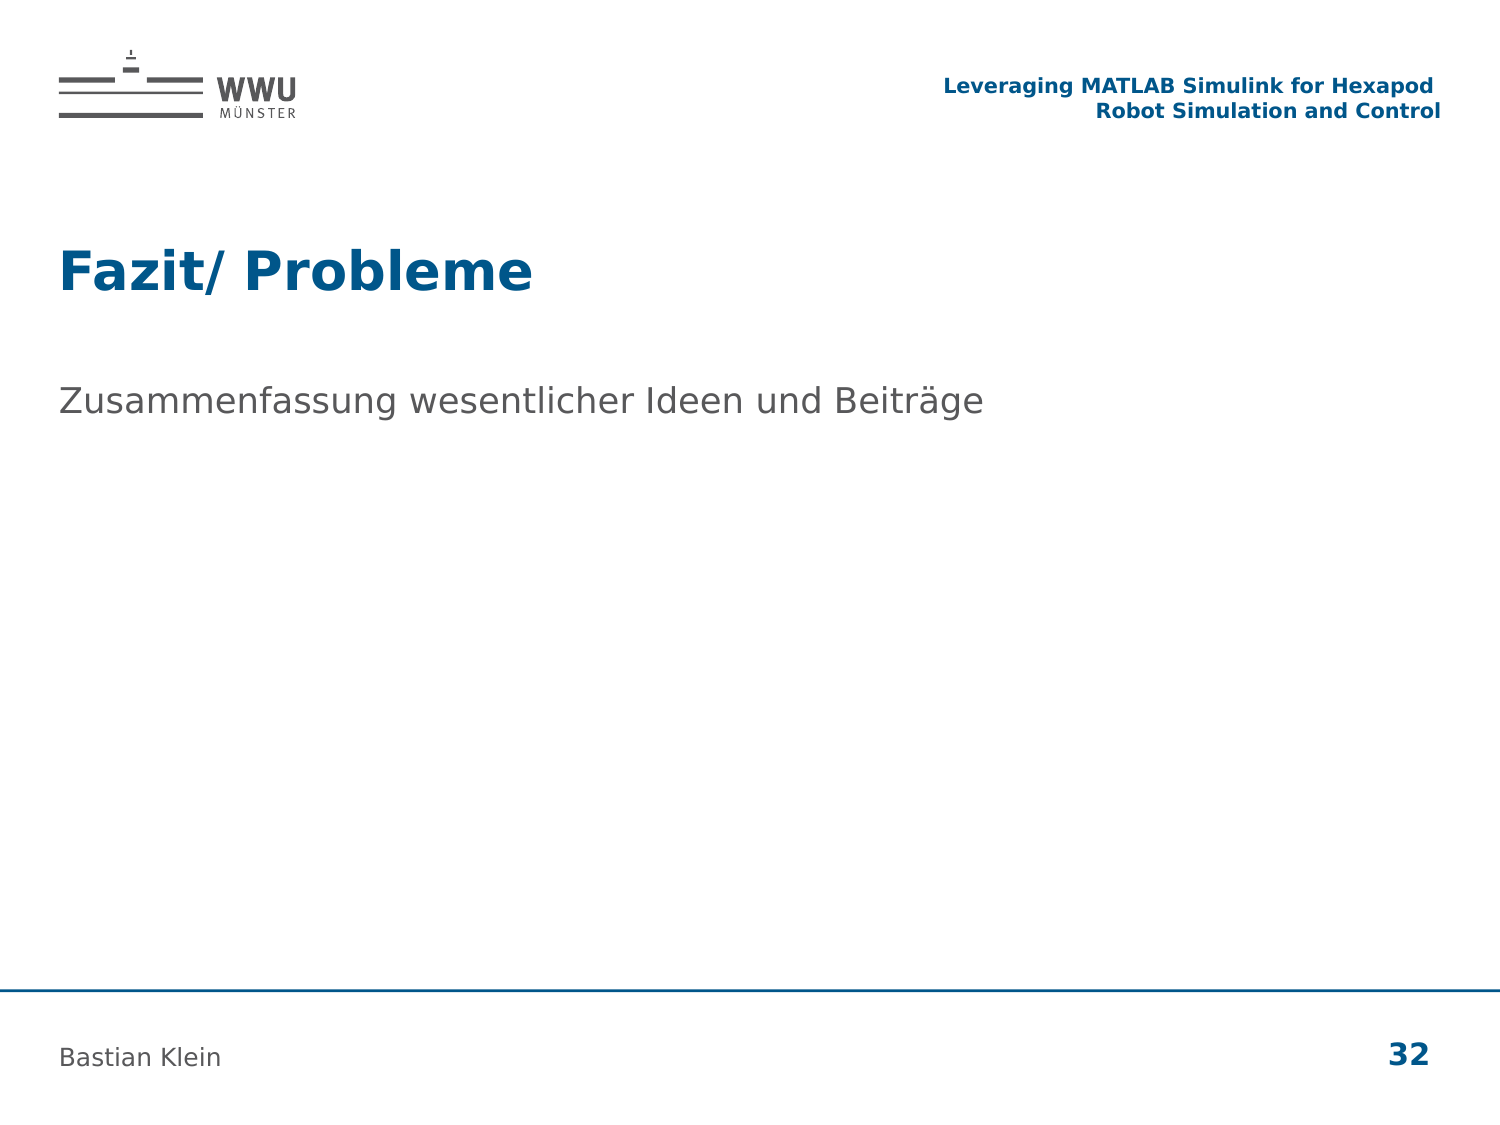

Leveraging MATLAB Simulink for Hexapod  Robot Simulation and Control
# Fazit/ Probleme
Zusammenfassung wesentlicher Ideen und Beiträge
Bastian Klein
32